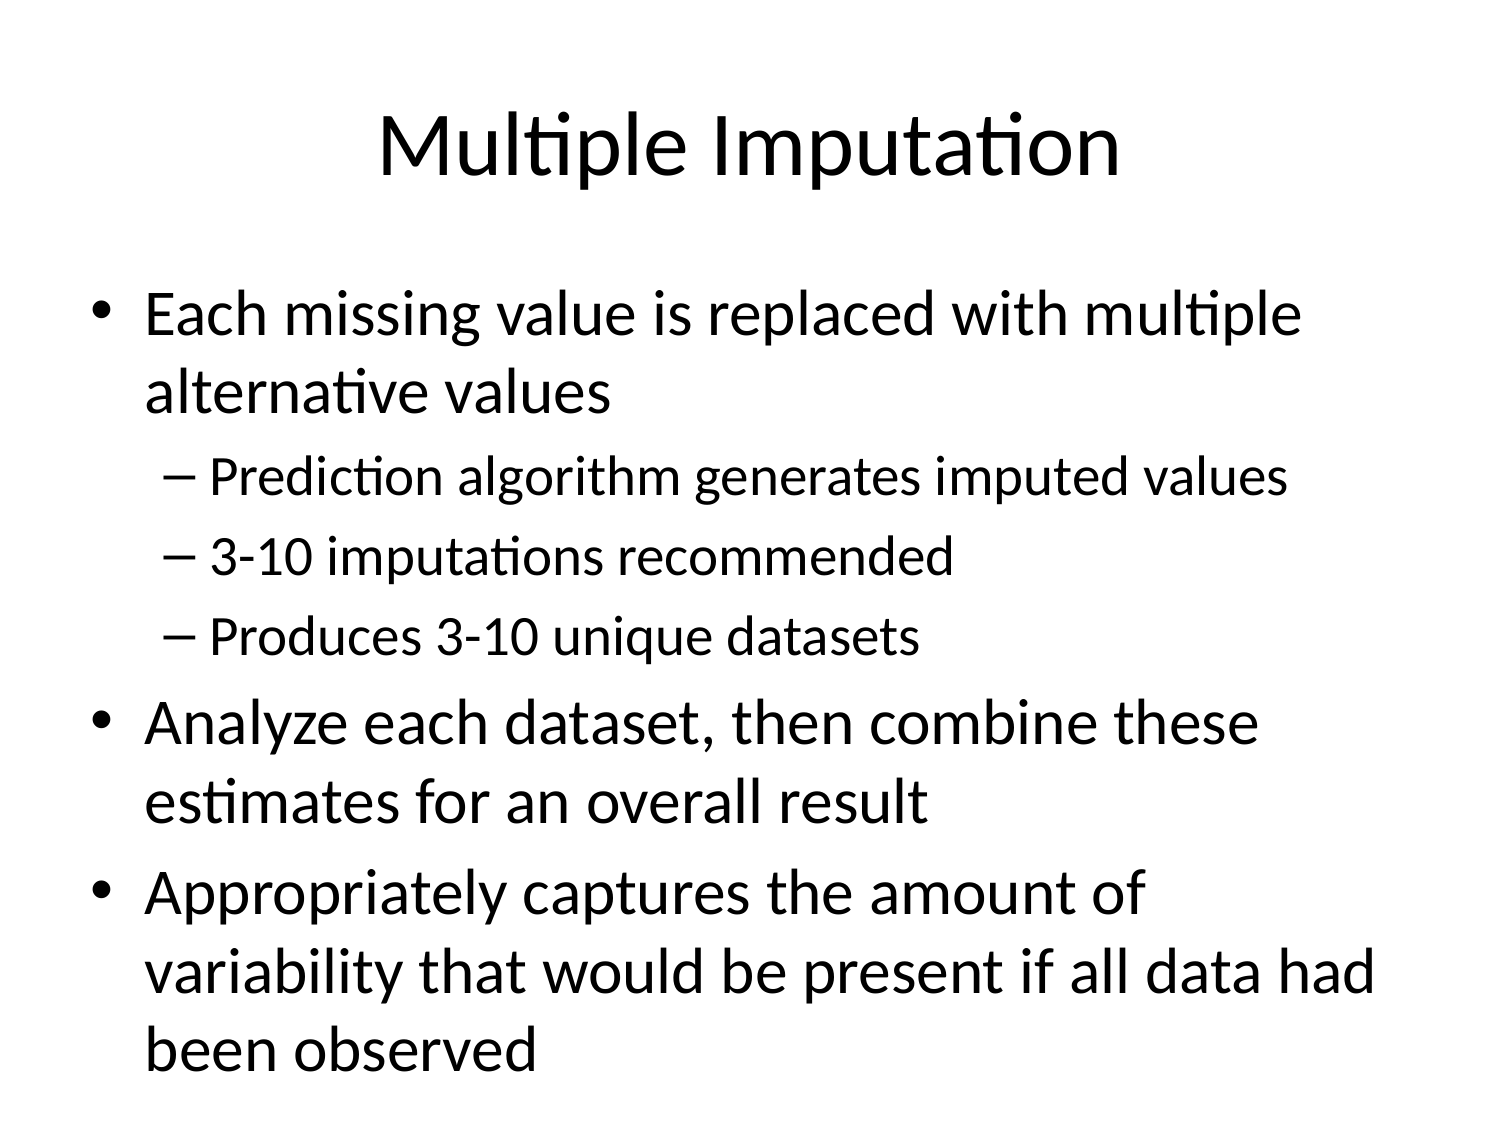

# Multiple Imputation
Each missing value is replaced with multiple alternative values
Prediction algorithm generates imputed values
3-10 imputations recommended
Produces 3-10 unique datasets
Analyze each dataset, then combine these estimates for an overall result
Appropriately captures the amount of variability that would be present if all data had been observed